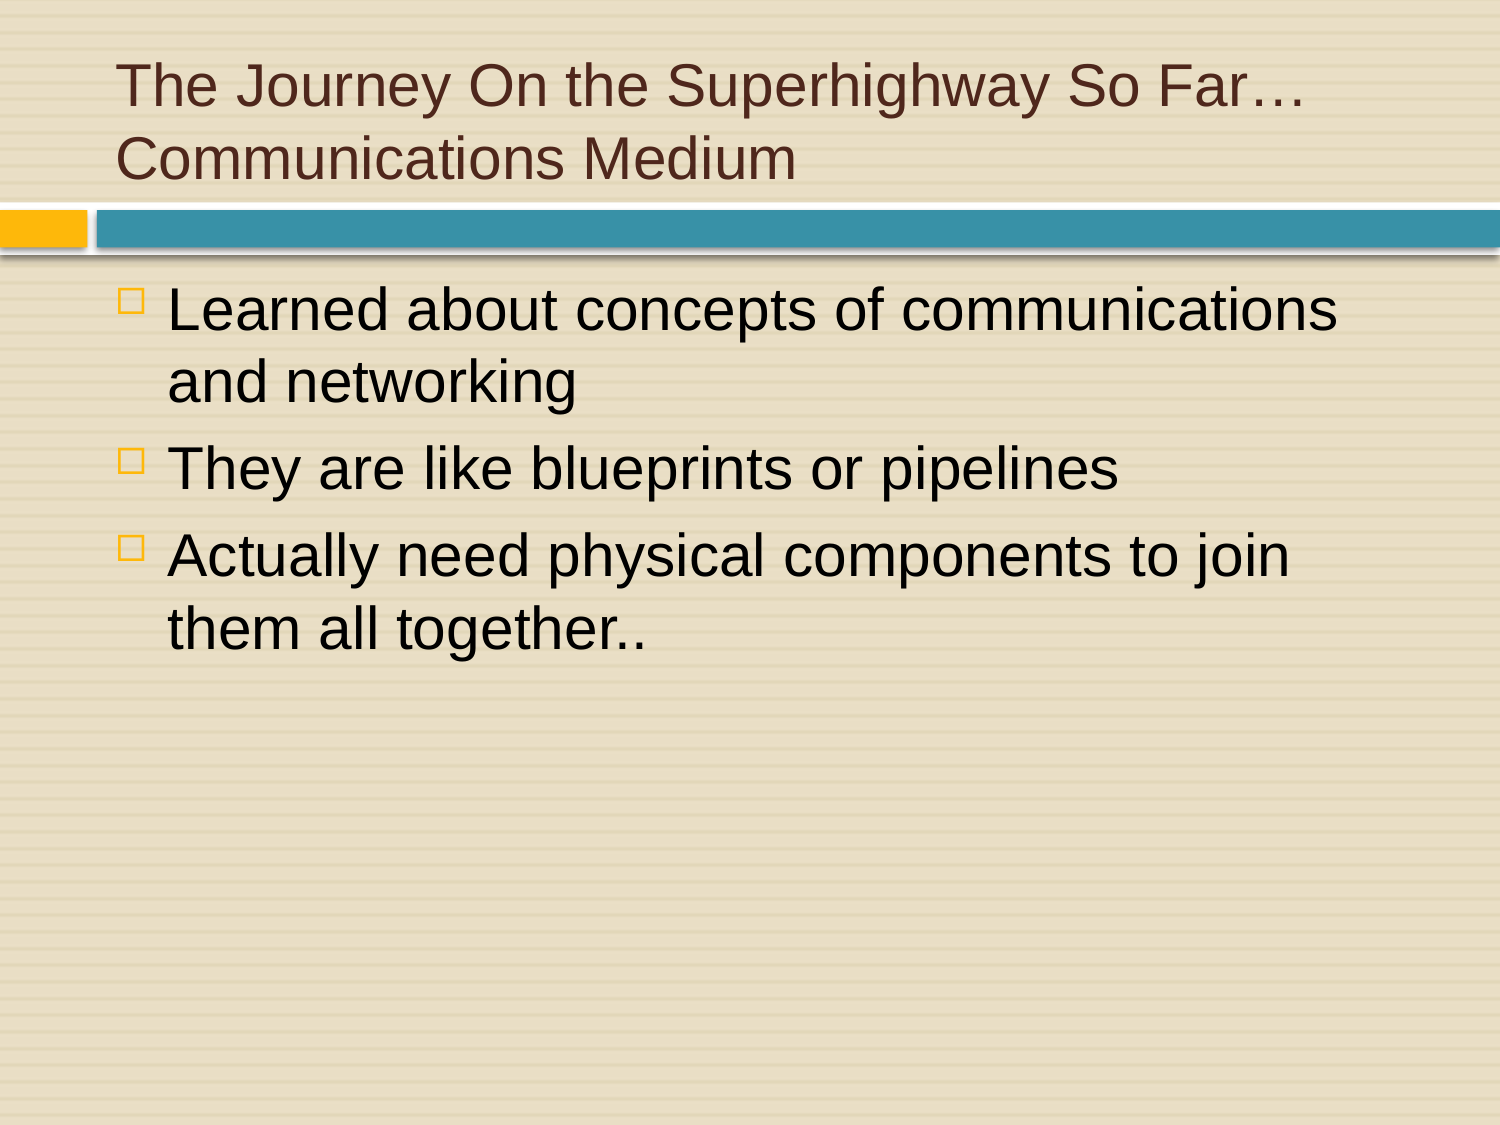

# The Journey On the Superhighway So Far…Communications Medium
Learned about concepts of communications and networking
They are like blueprints or pipelines
Actually need physical components to join them all together..